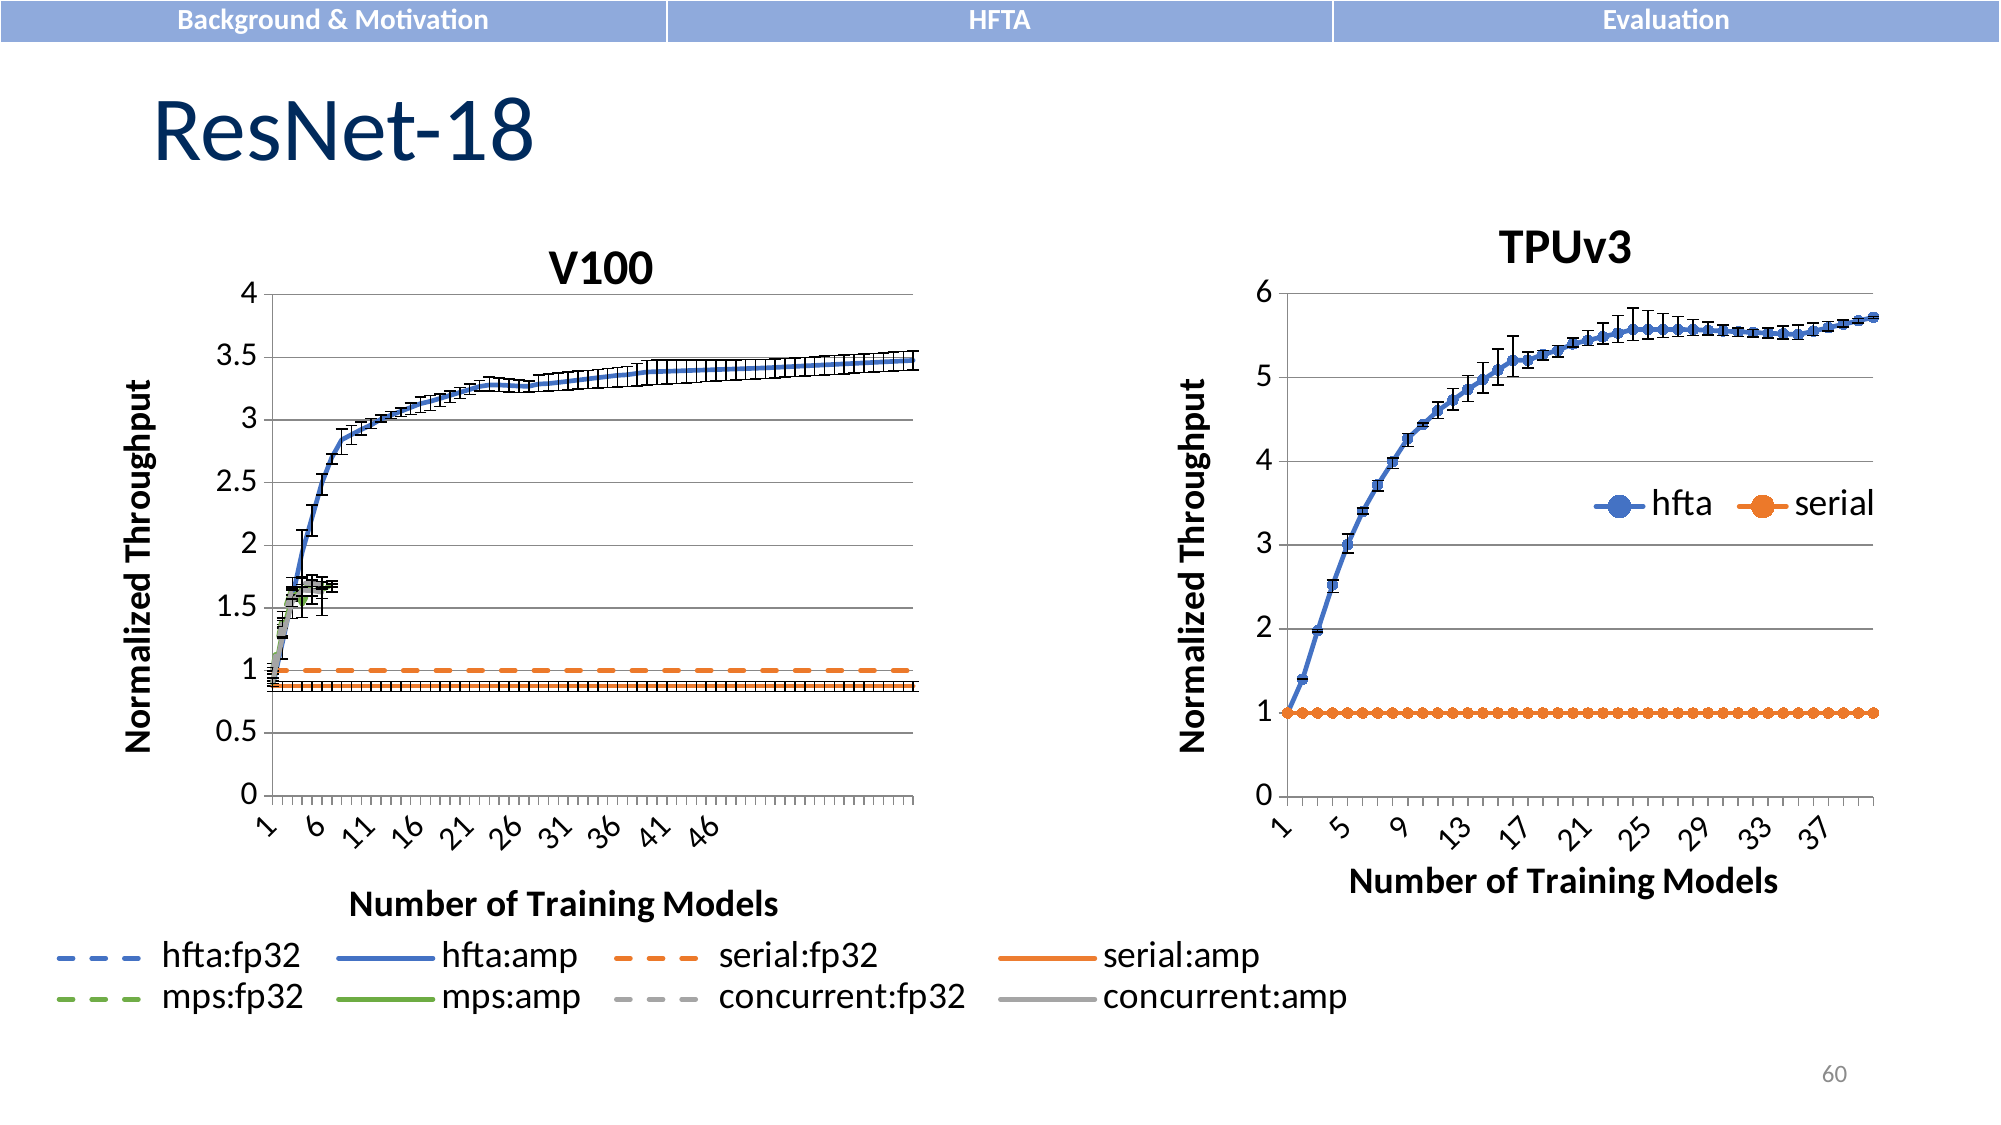

# ResNet-18

### Chart: V100

| Category | hfta:fp32 | hfta:amp | serial:fp32 | serial:amp | mps:fp32 | mps:amp | concurrent:fp32 | concurrent:amp |
|---|---|---|---|---|---|---|---|---|

### Chart: TPUv3

| Category | hfta | serial |
|---|---|---|
60